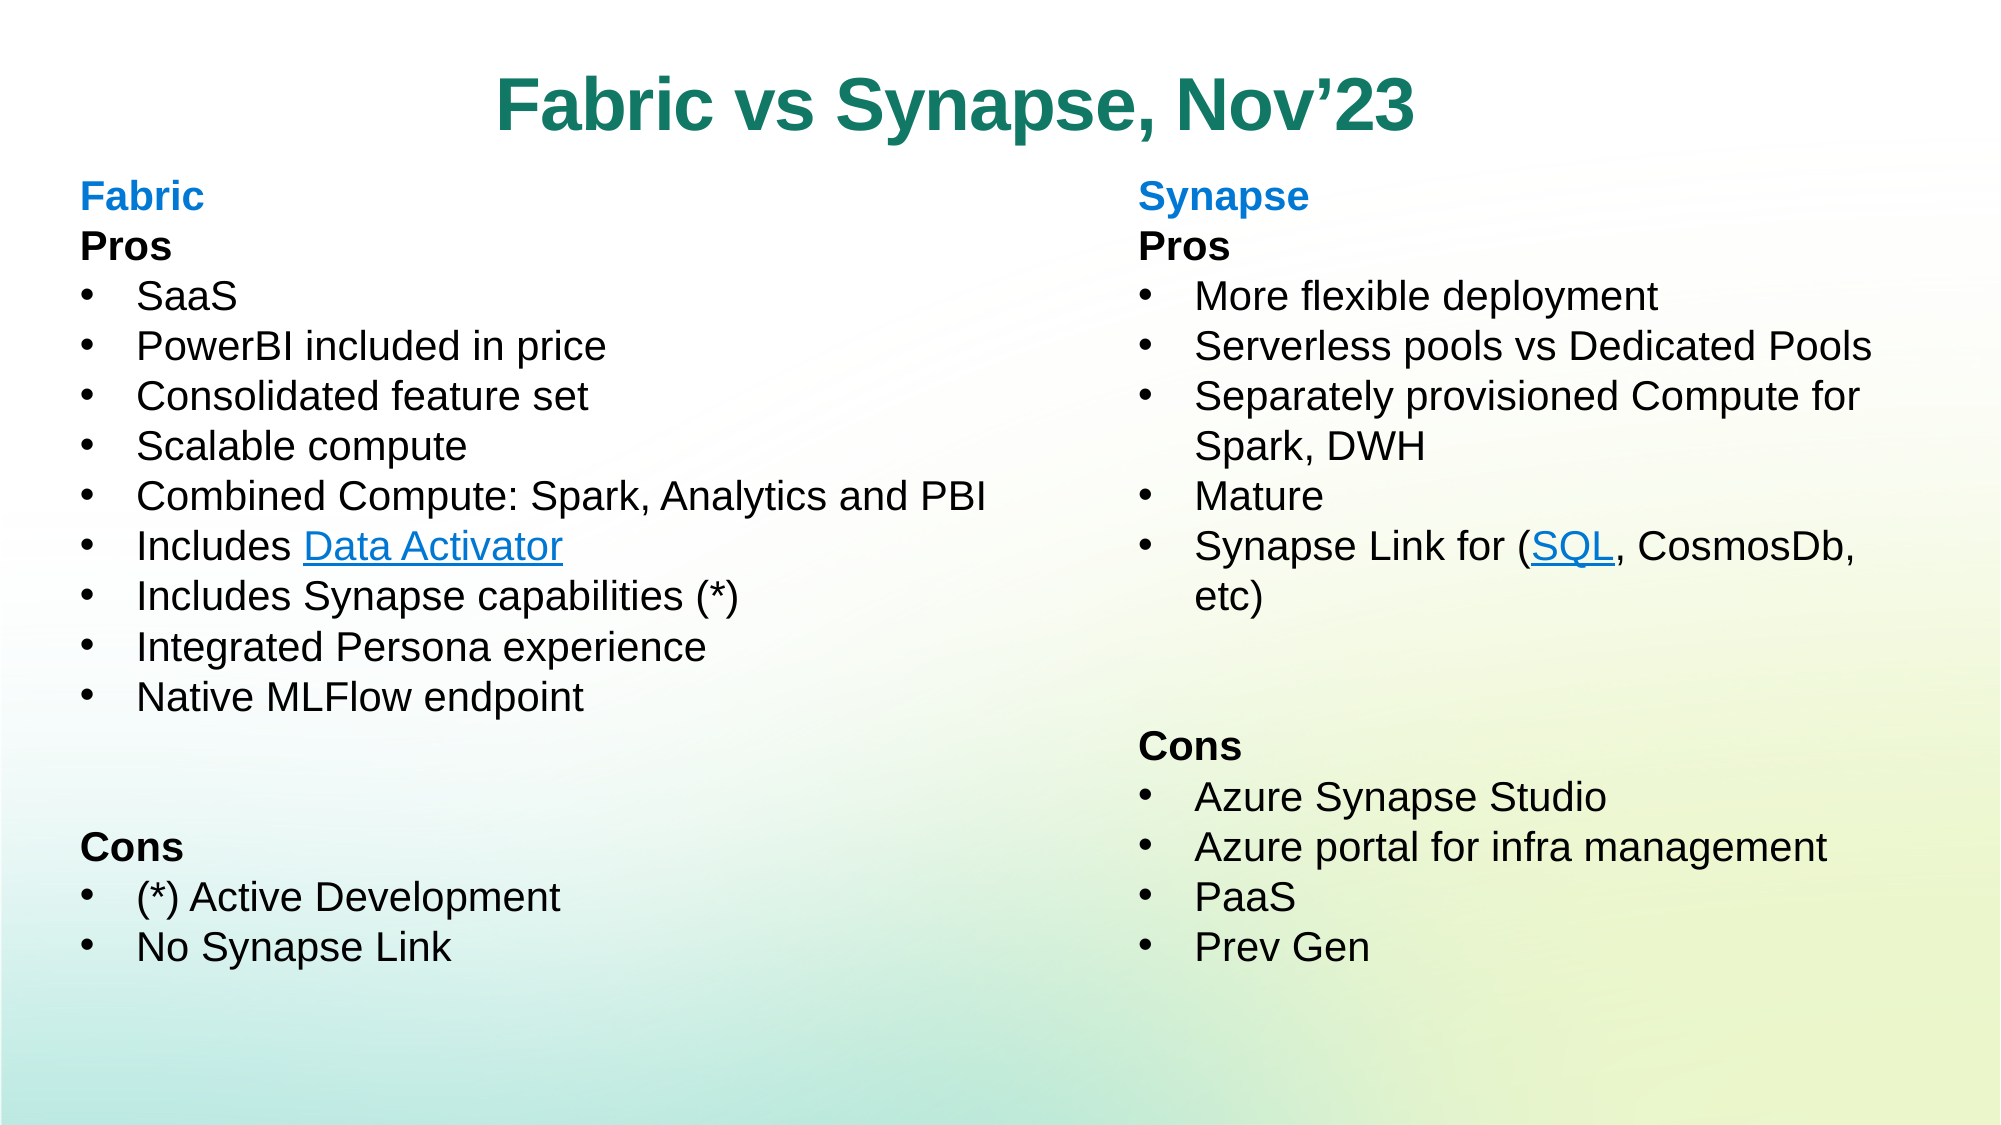

Fabric vs Synapse, Nov’23
Synapse
Pros
More flexible deployment
Serverless pools vs Dedicated Pools
Separately provisioned Compute for Spark, DWH
Mature
Synapse Link for (SQL, CosmosDb, etc)

Cons
Azure Synapse Studio
Azure portal for infra management
PaaS
Prev Gen

Fabric
Pros
SaaS
PowerBI included in price
Consolidated feature set
Scalable compute
Combined Compute: Spark, Analytics and PBI
Includes Data Activator
Includes Synapse capabilities (*)
Integrated Persona experience
Native MLFlow endpoint

Cons
(*) Active Development
No Synapse Link